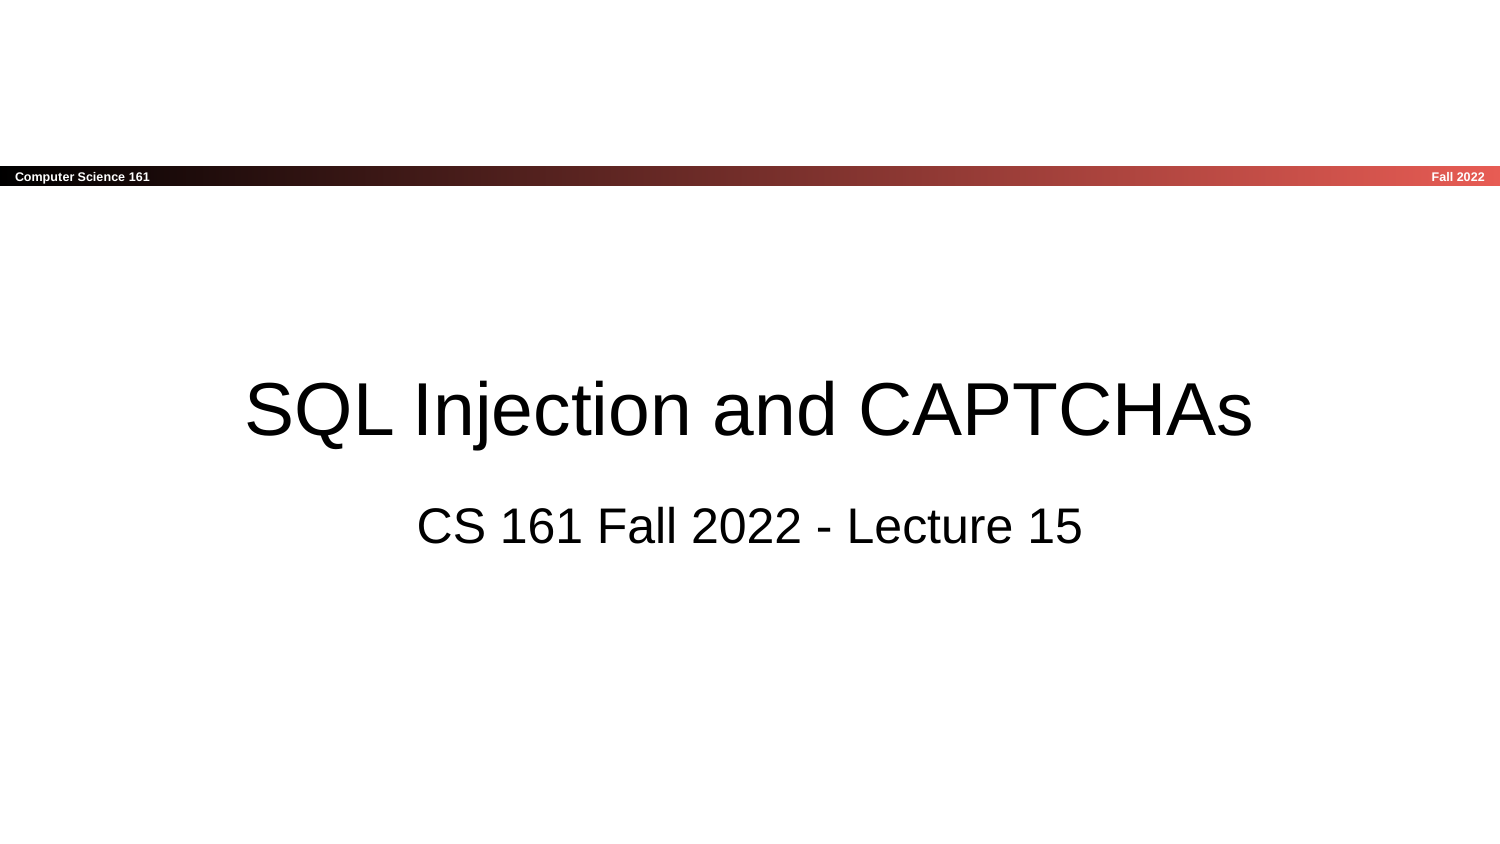

# SQL Injection and CAPTCHAs
CS 161 Fall 2022 - Lecture 15